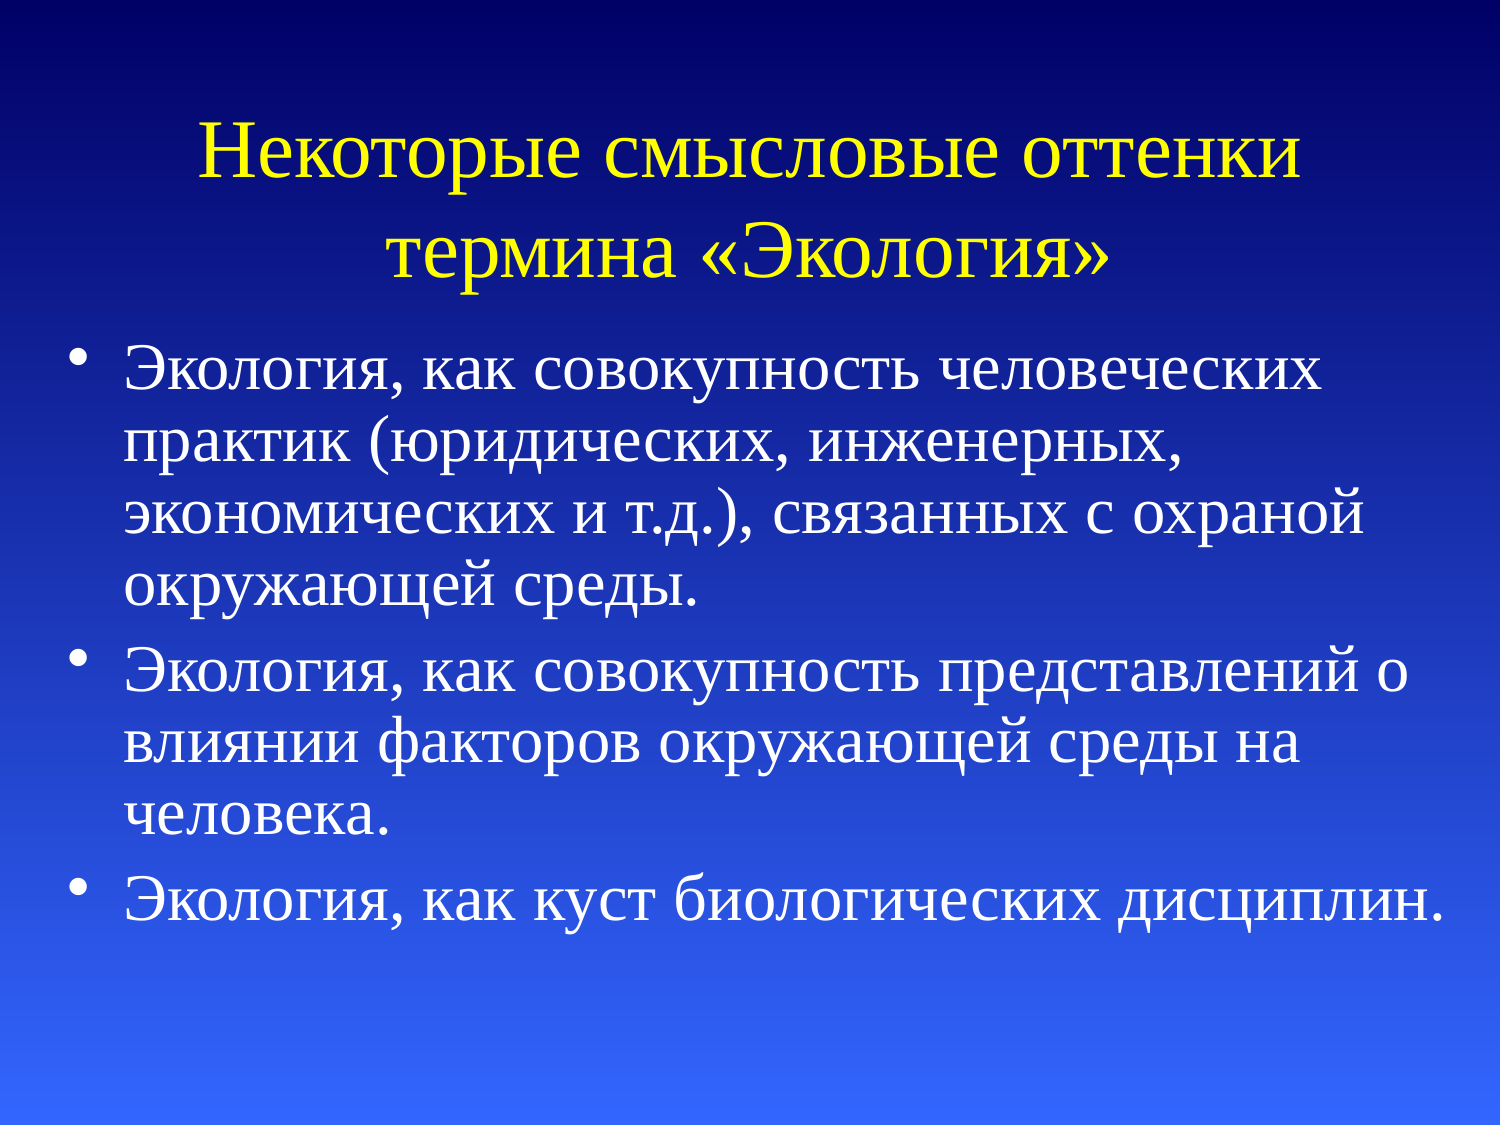

# Некоторые смысловые оттенки термина «Экология»
Экология, как совокупность человеческих практик (юридических, инженерных, экономических и т.д.), связанных с охраной окружающей среды.
Экология, как совокупность представлений о влиянии факторов окружающей среды на человека.
Экология, как куст биологических дисциплин.